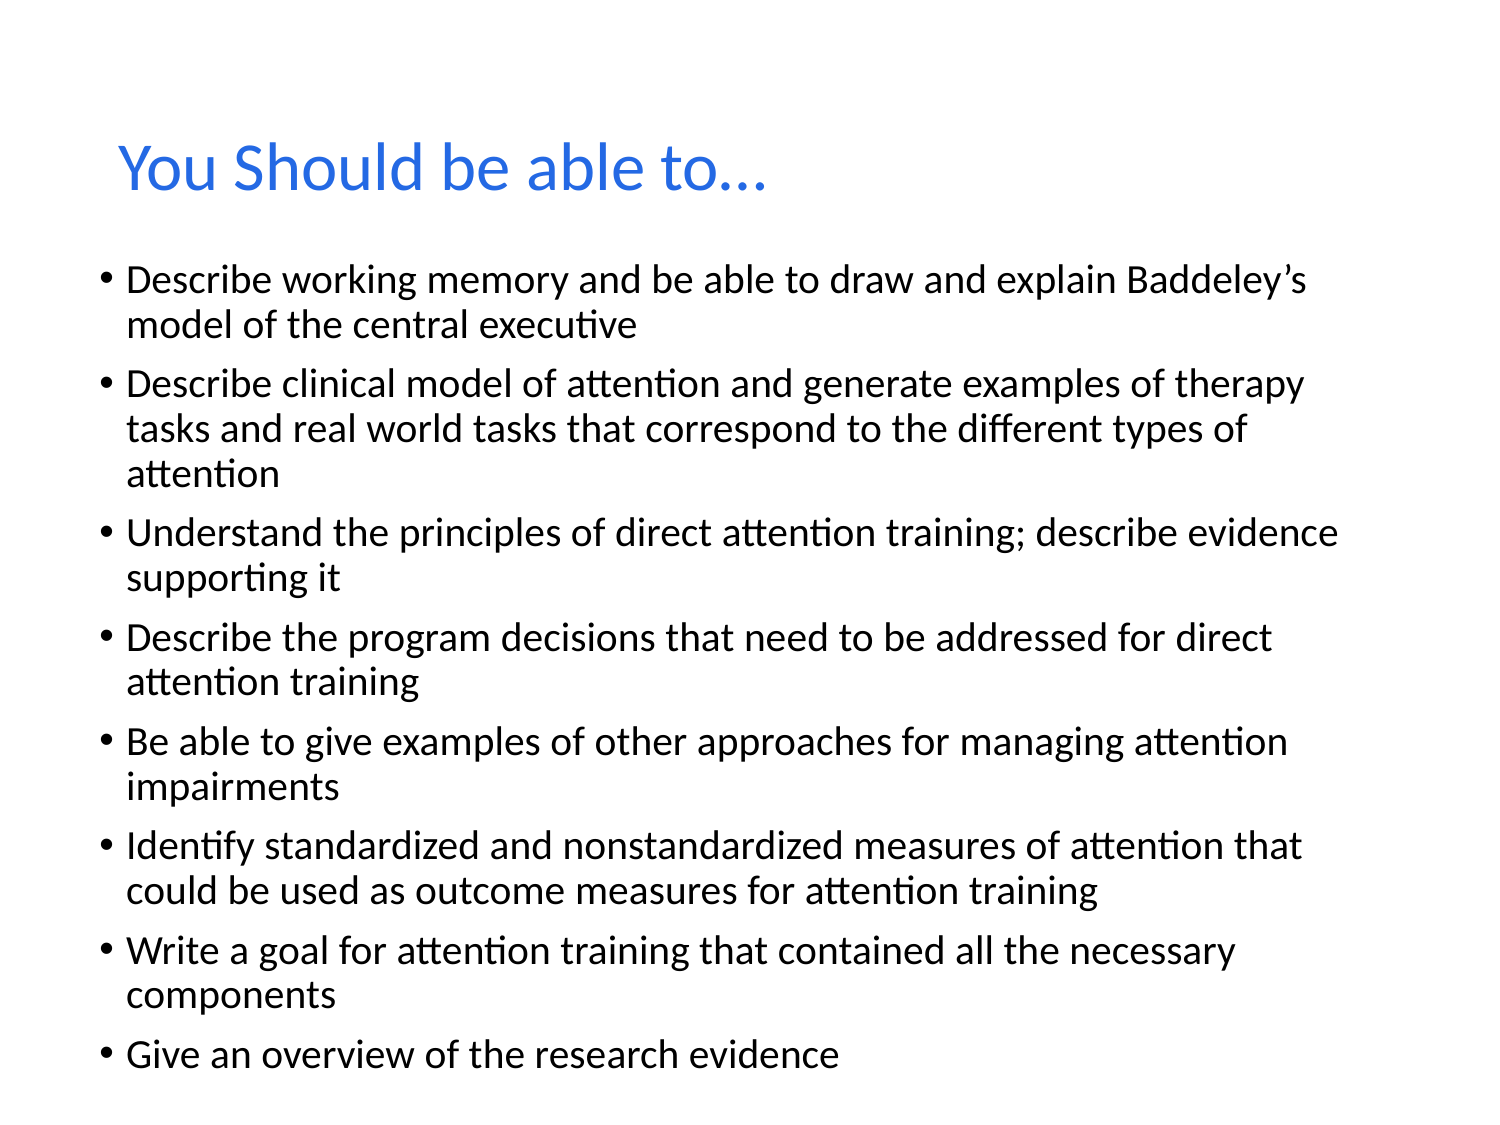

# You Should be able to…
Describe working memory and be able to draw and explain Baddeley’s model of the central executive
Describe clinical model of attention and generate examples of therapy tasks and real world tasks that correspond to the different types of attention
Understand the principles of direct attention training; describe evidence supporting it
Describe the program decisions that need to be addressed for direct attention training
Be able to give examples of other approaches for managing attention impairments
Identify standardized and nonstandardized measures of attention that could be used as outcome measures for attention training
Write a goal for attention training that contained all the necessary components
Give an overview of the research evidence